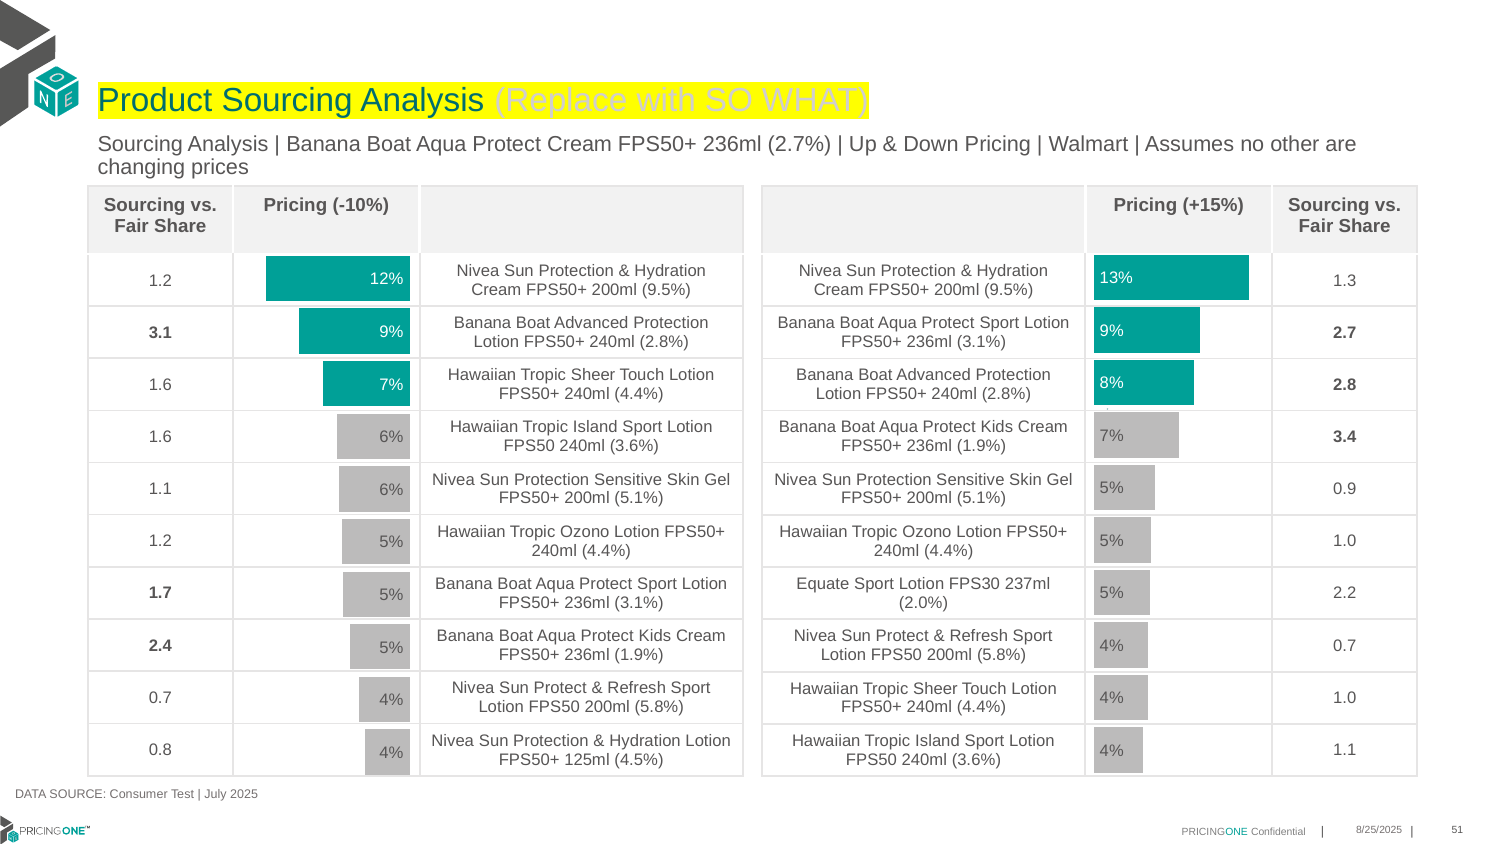

# Product Sourcing Analysis (Replace with SO WHAT)
Sourcing Analysis | Banana Boat Aqua Protect Cream FPS50+ 236ml (2.7%) | Up & Down Pricing | Walmart | Assumes no other are changing prices
| Sourcing vs. Fair Share | Pricing (-10%) |  |
| --- | --- | --- |
| 1.2 |  | Nivea Sun Protection & Hydration Cream FPS50+ 200ml (9.5%) |
| 3.1 |  | Banana Boat Advanced Protection Lotion FPS50+ 240ml (2.8%) |
| 1.6 |  | Hawaiian Tropic Sheer Touch Lotion FPS50+ 240ml (4.4%) |
| 1.6 |  | Hawaiian Tropic Island Sport Lotion FPS50 240ml (3.6%) |
| 1.1 |  | Nivea Sun Protection Sensitive Skin Gel FPS50+ 200ml (5.1%) |
| 1.2 |  | Hawaiian Tropic Ozono Lotion FPS50+ 240ml (4.4%) |
| 1.7 |  | Banana Boat Aqua Protect Sport Lotion FPS50+ 236ml (3.1%) |
| 2.4 |  | Banana Boat Aqua Protect Kids Cream FPS50+ 236ml (1.9%) |
| 0.7 |  | Nivea Sun Protect & Refresh Sport Lotion FPS50 200ml (5.8%) |
| 0.8 |  | Nivea Sun Protection & Hydration Lotion FPS50+ 125ml (4.5%) |
|  | Pricing (+15%) | Sourcing vs. Fair Share |
| --- | --- | --- |
| Nivea Sun Protection & Hydration Cream FPS50+ 200ml (9.5%) |  | 1.3 |
| Banana Boat Aqua Protect Sport Lotion FPS50+ 236ml (3.1%) |  | 2.7 |
| Banana Boat Advanced Protection Lotion FPS50+ 240ml (2.8%) |  | 2.8 |
| Banana Boat Aqua Protect Kids Cream FPS50+ 236ml (1.9%) |  | 3.4 |
| Nivea Sun Protection Sensitive Skin Gel FPS50+ 200ml (5.1%) |  | 0.9 |
| Hawaiian Tropic Ozono Lotion FPS50+ 240ml (4.4%) |  | 1.0 |
| Equate Sport Lotion FPS30 237ml (2.0%) |  | 2.2 |
| Nivea Sun Protect & Refresh Sport Lotion FPS50 200ml (5.8%) |  | 0.7 |
| Hawaiian Tropic Sheer Touch Lotion FPS50+ 240ml (4.4%) |  | 1.0 |
| Hawaiian Tropic Island Sport Lotion FPS50 240ml (3.6%) |  | 1.1 |

### Chart

| Category | Banana Boat Aqua Protect Cream FPS50+ 236ml (2.7%) |
|---|---|
| Nivea Sun Protection & Hydration Cream FPS50+ 200ml (9.5%) | 0.12608150795767428 |
| Banana Boat Aqua Protect Sport Lotion FPS50+ 236ml (3.1%) | 0.0863601298979738 |
| Banana Boat Advanced Protection Lotion FPS50+ 240ml (2.8%) | 0.0808445138448508 |
| Banana Boat Aqua Protect Kids Cream FPS50+ 236ml (1.9%) | 0.06875569767930173 |
| Nivea Sun Protection Sensitive Skin Gel FPS50+ 200ml (5.1%) | 0.04920819578909523 |
| Hawaiian Tropic Ozono Lotion FPS50+ 240ml (4.4%) | 0.04637750836955284 |
| Equate Sport Lotion FPS30 237ml (2.0%) | 0.045795813958569444 |
| Nivea Sun Protect & Refresh Sport Lotion FPS50 200ml (5.8%) | 0.04427831348831617 |
| Hawaiian Tropic Sheer Touch Lotion FPS50+ 240ml (4.4%) | 0.04370973494149846 |
| Hawaiian Tropic Island Sport Lotion FPS50 240ml (3.6%) | 0.039859224025003644 |

### Chart

| Category | Banana Boat Aqua Protect Cream FPS50+ 236ml (2.7%) |
|---|---|
| Nivea Sun Protection & Hydration Cream FPS50+ 200ml (9.5%) | 0.11555050127064519 |
| Banana Boat Advanced Protection Lotion FPS50+ 240ml (2.8%) | 0.08909718852175433 |
| Hawaiian Tropic Sheer Touch Lotion FPS50+ 240ml (4.4%) | 0.06945294837248557 |
| Hawaiian Tropic Island Sport Lotion FPS50 240ml (3.6%) | 0.05810623257089627 |
| Nivea Sun Protection Sensitive Skin Gel FPS50+ 200ml (5.1%) | 0.05682847777005774 |
| Hawaiian Tropic Ozono Lotion FPS50+ 240ml (4.4%) | 0.054483670319756886 |
| Banana Boat Aqua Protect Sport Lotion FPS50+ 236ml (3.1%) | 0.05377571626055787 |
| Banana Boat Aqua Protect Kids Cream FPS50+ 236ml (1.9%) | 0.04841082026905976 |
| Nivea Sun Protect & Refresh Sport Lotion FPS50 200ml (5.8%) | 0.04074976620486891 |
| Nivea Sun Protection & Hydration Lotion FPS50+ 125ml (4.5%) | 0.03634212633689763 |
DATA SOURCE: Consumer Test | July 2025

8/25/2025
51